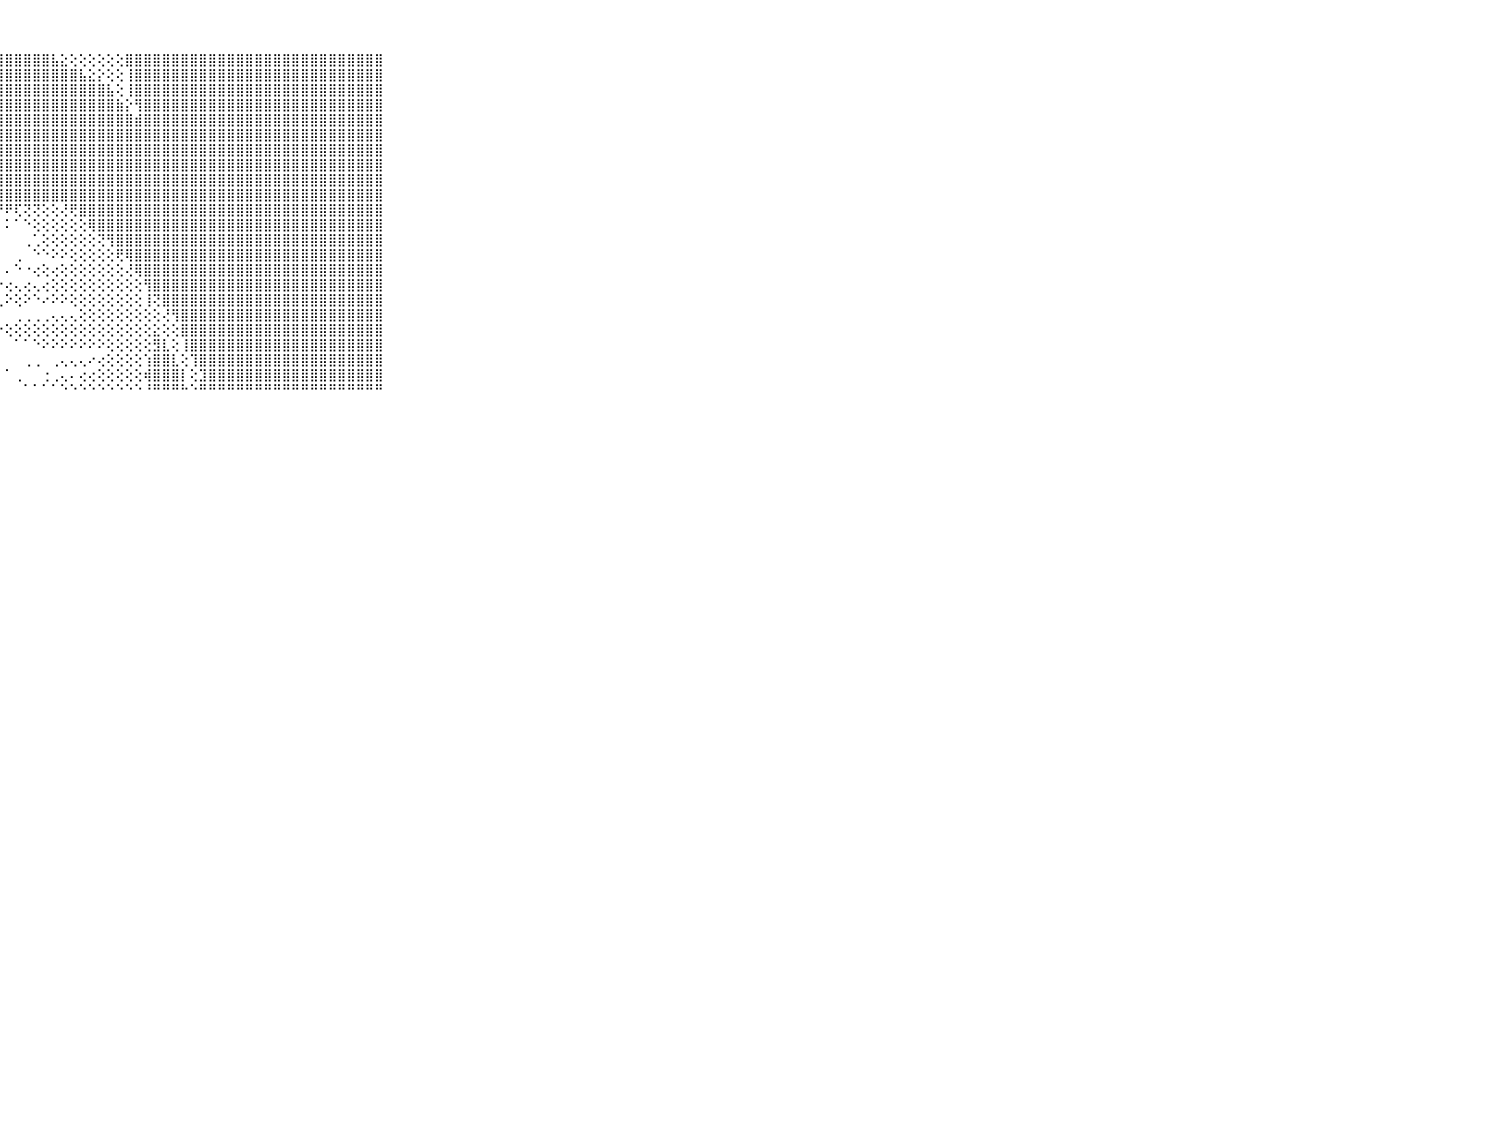

⠀⠀⠀⠀⠀⠀⠀⠀⠀⠀⠀⣿⣿⣿⣿⣿⣿⣿⣿⣿⣿⣿⣿⣿⣿⣿⣿⣿⣿⣿⣿⣿⣿⣧⣕⢕⢕⢕⢕⢕⢕⣿⣿⣿⣿⣿⣿⣿⣿⣿⣿⣿⣿⣿⣿⣿⣿⣿⣿⣿⣿⣿⣿⣿⣿⣿⣿⣿⣿⠀⠀⠀⠀⠀⠀⠀⠀⠀⠀⠀⠀
⠀⠀⠀⠀⠀⠀⠀⠀⠀⠀⠀⣿⣿⣿⣿⣿⣿⣿⣿⣿⣿⣿⣿⣿⣿⣿⣿⣿⣿⣿⣿⣿⣿⣿⣿⣿⣧⣕⡕⢕⢕⢸⣿⣿⣿⣿⣿⣿⣿⣿⣿⣿⣿⣿⣿⣿⣿⣿⣿⣿⣿⣿⣿⣿⣿⣿⣿⣿⣿⠀⠀⠀⠀⠀⠀⠀⠀⠀⠀⠀⠀
⠀⠀⠀⠀⠀⠀⠀⠀⠀⠀⠀⣿⣿⣿⣿⣿⣿⣿⣿⣿⣿⣿⣿⣿⣿⣿⣿⣿⣿⣿⣿⣿⣿⣿⣿⣿⣿⣿⣿⣧⢕⢸⣿⣿⣿⣿⣿⣿⣿⣿⣿⣿⣿⣿⣿⣿⣿⣿⣿⣿⣿⣿⣿⣿⣿⣿⣿⣿⣿⠀⠀⠀⠀⠀⠀⠀⠀⠀⠀⠀⠀
⠀⠀⠀⠀⠀⠀⠀⠀⠀⠀⠀⣿⣿⣿⣿⣿⣿⣿⣿⢿⣿⣿⣿⣿⣿⣿⣿⣿⣿⣿⣿⣿⣿⣿⣿⣿⣿⣿⣿⣿⣷⡕⢻⣿⣿⣿⣿⣿⣿⣿⣿⣿⣿⣿⣿⣿⣿⣿⣿⣿⣿⣿⣿⣿⣿⣿⣿⣿⣿⠀⠀⠀⠀⠀⠀⠀⠀⠀⠀⠀⠀
⠀⠀⠀⠀⠀⠀⠀⠀⠀⠀⠀⣿⣿⣿⣿⣿⣿⡟⢕⢕⢹⣿⣿⣿⣿⣿⣿⣿⣿⣿⣿⣿⣿⣿⣿⣿⣿⣿⣿⣿⣿⣿⣾⣿⣿⣿⣿⣿⣿⣿⣿⣿⣿⣿⣿⣿⣿⣿⣿⣿⣿⣿⣿⣿⣿⣿⣿⣿⣿⠀⠀⠀⠀⠀⠀⠀⠀⠀⠀⠀⠀
⠀⠀⠀⠀⠀⠀⠀⠀⠀⠀⠀⣿⣿⣿⣿⡿⢏⢕⢕⢕⢱⣿⣿⣿⣿⣿⣿⣿⣿⣿⣿⣿⣿⣿⣿⣿⣿⣿⣿⣿⣿⣿⣿⣿⣿⣿⣿⣿⣿⣿⣿⣿⣿⣿⣿⣿⣿⣿⣿⣿⣿⣿⣿⣿⣿⣿⣿⣿⣿⠀⠀⠀⠀⠀⠀⠀⠀⠀⠀⠀⠀
⠀⠀⠀⠀⠀⠀⠀⠀⠀⠀⠀⣿⣿⣿⣿⢕⢕⢕⢕⢕⢸⣿⣿⣿⣿⣿⣿⣿⣿⣿⣿⣿⣿⣿⣿⣿⣿⣿⣿⣿⣿⣿⣿⣿⣿⣿⣿⣿⣿⣿⣿⣿⣿⣿⣿⣿⣿⣿⣿⣿⣿⣿⣿⣿⣿⣿⣿⣿⣿⠀⠀⠀⠀⠀⠀⠀⠀⠀⠀⠀⠀
⠀⠀⠀⠀⠀⠀⠀⠀⠀⠀⠀⣿⣿⣿⢏⢕⢕⢕⢕⣱⣿⣿⣿⣿⣿⣿⣿⣿⣿⣿⣿⣿⣿⣿⣿⣿⣿⣿⣿⣿⣿⣿⣿⣿⣿⣿⣿⣿⣿⣿⣿⣿⣿⣿⣿⣿⣿⣿⣿⣿⣿⣿⣿⣿⣿⣿⣿⣿⣿⠀⠀⠀⠀⠀⠀⠀⠀⠀⠀⠀⠀
⠀⠀⠀⠀⠀⠀⠀⠀⠀⠀⠀⣿⡿⢕⢕⢕⢕⢕⢕⢾⣿⣿⣿⣿⣿⣿⣿⣿⣿⣿⣿⣿⣿⣿⣿⣿⣿⣿⣿⣿⣿⣿⣿⣿⣿⣿⣿⣿⣿⣿⣿⣿⣿⣿⣿⣿⣿⣿⣿⣿⣿⣿⣿⣿⣿⣿⣿⣿⣿⠀⠀⠀⠀⠀⠀⠀⠀⠀⠀⠀⠀
⠀⠀⠀⠀⠀⠀⠀⠀⠀⠀⠀⣿⢇⢕⢕⢕⢕⢕⢕⢕⢝⢻⣿⣿⣿⣿⣿⣿⣿⣿⣿⣿⣿⣿⣿⣿⣿⣿⣿⣿⣿⣿⣿⣿⣿⣿⣿⣿⣿⣿⣿⣿⣿⣿⣿⣿⣿⣿⣿⣿⣿⣿⣿⣿⣿⣿⣿⣿⣿⠀⠀⠀⠀⠀⠀⠀⠀⠀⠀⠀⠀
⠀⠀⠀⠀⠀⠀⠀⠀⠀⠀⠀⡏⢕⢕⢕⢕⢕⢕⢕⢕⢕⢕⢕⢝⢝⢟⠟⠟⠟⢏⢝⢝⢕⢕⢜⢟⣿⣿⣿⣿⣿⣿⣿⣿⣿⣿⣿⣿⣿⣿⣿⣿⣿⣿⣿⣿⣿⣿⣿⣿⣿⣿⣿⣿⣿⣿⣿⣿⣿⠀⠀⠀⠀⠀⠀⠀⠀⠀⠀⠀⠀
⠀⠀⠀⠀⠀⠀⠀⠀⠀⠀⠀⢕⢕⢕⢕⢕⢕⠕⠕⠕⢕⠕⢕⠐⠄⠀⠑⠁⠅⠁⠑⢕⢕⢕⢕⢕⢕⢿⣿⣿⣿⣿⣿⣿⣿⣿⣿⣿⣿⣿⣿⣿⣿⣿⣿⣿⣿⣿⣿⣿⣿⣿⣿⣿⣿⣿⣿⣿⣿⠀⠀⠀⠀⠀⠀⠀⠀⠀⠀⠀⠀
⠀⠀⠀⠀⠀⠀⠀⠀⠀⠀⠀⢕⢕⢕⢕⢕⢔⢄⠀⠀⠁⠀⠀⠀⠀⠀⠀⠀⠀⠀⢀⢁⢕⢕⢕⢕⢕⢕⢝⢻⣿⣿⣿⣿⣿⣿⣿⣿⣿⣿⣿⣿⣿⣿⣿⣿⣿⣿⣿⣿⣿⣿⣿⣿⣿⣿⣿⣿⣿⠀⠀⠀⠀⠀⠀⠀⠀⠀⠀⠀⠀
⠀⠀⠀⠀⠀⠀⠀⠀⠀⠀⠀⢕⢕⢕⢕⢕⢕⠑⠀⠀⠀⠀⠀⠀⠀⠀⠀⠀⠀⢀⠀⠑⠑⠕⠕⢕⢕⢕⢕⢕⢟⢿⣿⣿⣿⣿⣿⣿⣿⣿⣿⣿⣿⣿⣿⣿⣿⣿⣿⣿⣿⣿⣿⣿⣿⣿⣿⣿⣿⠀⠀⠀⠀⠀⠀⠀⠀⠀⠀⠀⠀
⠀⠀⠀⠀⠀⠀⠀⠀⠀⠀⠀⢕⢕⢕⢕⢕⢕⢔⠀⢀⠀⠀⠀⠀⠀⠀⠀⠀⠄⠑⠐⢔⢕⢔⢕⢕⢕⢕⢕⢕⢕⢜⢿⣿⣿⣿⣿⣿⣿⣿⣿⣿⣿⣿⣿⣿⣿⣿⣿⣿⣿⣿⣿⣿⣿⣿⣿⣿⣿⠀⠀⠀⠀⠀⠀⠀⠀⠀⠀⠀⠀
⠀⠀⠀⠀⠀⠀⠀⠀⠀⠀⠀⢕⢕⢕⢕⢕⢕⠀⠑⢁⠀⠀⠀⠀⠀⠀⠀⠔⢔⢄⢔⢄⢔⢕⢕⢕⢕⢕⢕⢕⢕⢕⢕⢻⣿⣿⣿⣿⣿⣿⣿⣿⣿⣿⣿⣿⣿⣿⣿⣿⣿⣿⣿⣿⣿⣿⣿⣿⣿⠀⠀⠀⠀⠀⠀⠀⠀⠀⠀⠀⠀
⠀⠀⠀⠀⠀⠀⠀⠀⠀⠀⠀⢕⢕⢕⢕⢕⢕⢔⢔⠀⠀⠀⠀⠀⠀⠀⠀⢄⠕⢕⠕⠑⠔⠕⠕⢕⢕⢕⢕⢕⢕⢕⢕⢸⢝⣿⣿⣿⣿⣿⣿⣿⣿⣿⣿⣿⣿⣿⣿⣿⣿⣿⣿⣿⣿⣿⣿⣿⣿⠀⠀⠀⠀⠀⠀⠀⠀⠀⠀⠀⠀
⠀⠀⠀⠀⠀⠀⠀⠀⠀⠀⠀⢕⢕⢕⢕⢕⠑⠀⠀⠀⠀⠀⠀⠀⠀⠀⠀⠀⠀⢀⢀⢀⢀⢄⢄⢄⢕⢕⢕⢕⢕⢕⢕⢕⢕⢜⢻⣿⣿⣿⣿⣿⣿⣿⣿⣿⣿⣿⣿⣿⣿⣿⣿⣿⣿⣿⣿⣿⣿⠀⠀⠀⠀⠀⠀⠀⠀⠀⠀⠀⠀
⠀⠀⠀⠀⠀⠀⠀⠀⠀⠀⠀⢕⢕⢕⠕⠁⢄⢄⢄⠀⠀⠀⠀⠀⠀⠀⠑⠕⢕⢕⢕⢕⢕⢕⢕⢕⢕⢕⢕⢕⢕⢕⢕⢕⣕⢕⢕⣿⣿⣿⣿⣿⣿⣿⣿⣿⣿⣿⣿⣿⣿⣿⣿⣿⣿⣿⣿⣿⣿⠀⠀⠀⠀⠀⠀⠀⠀⠀⠀⠀⠀
⠀⠀⠀⠀⠀⠀⠀⠀⠀⠀⠀⣧⢕⢕⢕⢕⢕⢕⢀⠀⠀⠀⠀⠀⠀⠀⠀⠀⠀⠁⠁⠑⠕⠕⠕⠕⠕⠕⠕⢕⢕⢕⢕⢕⣻⣇⢕⢸⣿⣿⣿⣿⣿⣿⣿⣿⣿⣿⣿⣿⣿⣿⣿⣿⣿⣿⣿⣿⣿⠀⠀⠀⠀⠀⠀⠀⠀⠀⠀⠀⠀
⠀⠀⠀⠀⠀⠀⠀⠀⠀⠀⠀⡏⢕⢕⢕⢕⢕⢕⠀⠀⠀⠀⠀⠀⠀⠀⠀⠀⠀⠀⢀⢀⠀⢀⢄⢄⢄⠔⢔⢕⢕⢕⢕⢱⣿⣿⣇⢕⢹⣿⣿⣿⣿⣿⣿⣿⣿⣿⣿⣿⣿⣿⣿⣿⣿⣿⣿⣿⣿⠀⠀⠀⠀⠀⠀⠀⠀⠀⠀⠀⠀
⠀⠀⠀⠀⠀⠀⠀⠀⠀⠀⠀⡇⢕⢕⢕⢕⠑⠀⠀⠀⠀⠀⠑⠑⠀⠁⠀⠀⠁⢀⠀⠀⢐⢀⢄⠄⢔⢔⢕⢕⢕⢕⢕⢾⣿⣿⣿⡇⢕⣹⣿⣿⣿⣿⣿⣿⣿⣿⣿⣿⣿⣿⣿⣿⣿⣿⣿⣿⣿⠀⠀⠀⠀⠀⠀⠀⠀⠀⠀⠀⠀
⠀⠀⠀⠀⠀⠀⠀⠀⠀⠀⠀⠃⠑⠑⠑⠁⠀⠀⠀⠀⠀⠀⠀⠀⠀⠀⠀⠀⠀⠀⠁⠁⠁⠁⠑⠑⠑⠑⠑⠑⠑⠑⠑⠘⠛⠛⠛⠓⠑⠛⠛⠛⠛⠛⠛⠛⠛⠛⠛⠛⠛⠛⠛⠛⠛⠛⠛⠛⠛⠀⠀⠀⠀⠀⠀⠀⠀⠀⠀⠀⠀